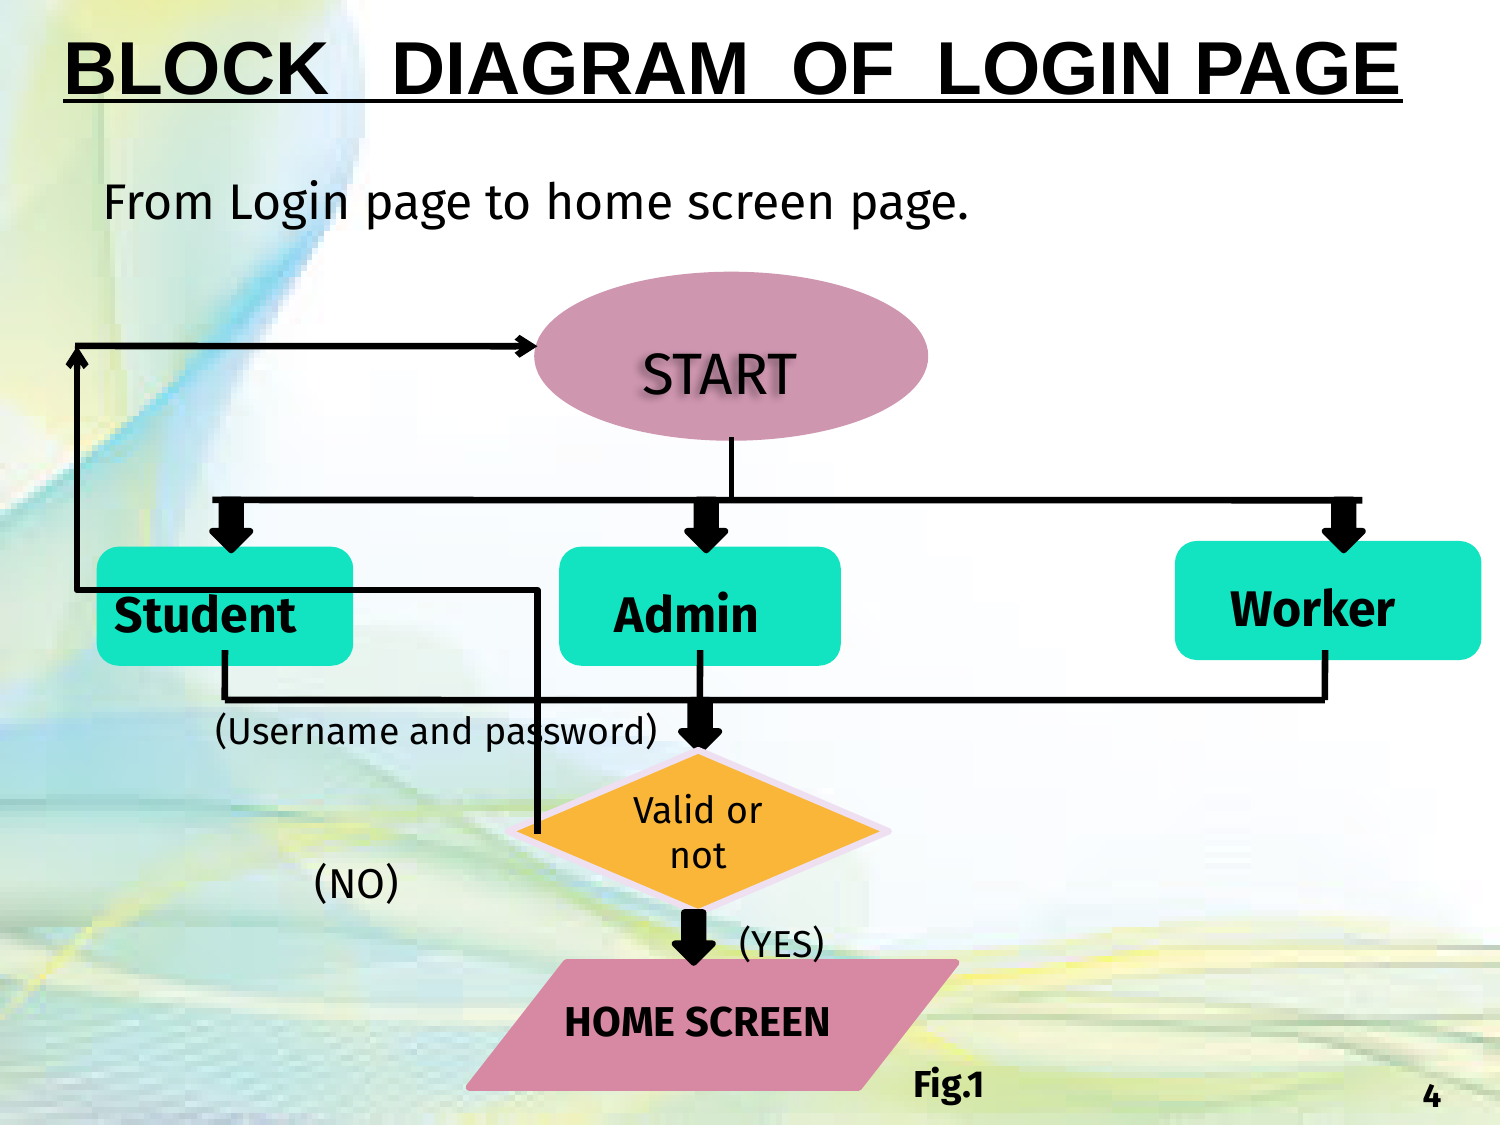

BLOCK   DIAGRAM  OF  LOGIN PAGE
 From Login page to home screen page.

  START

Student
Admin
(Username and password)

Valid or not
(NO)

(YES)
HOME SCREEN

Worker
Fig.1
4